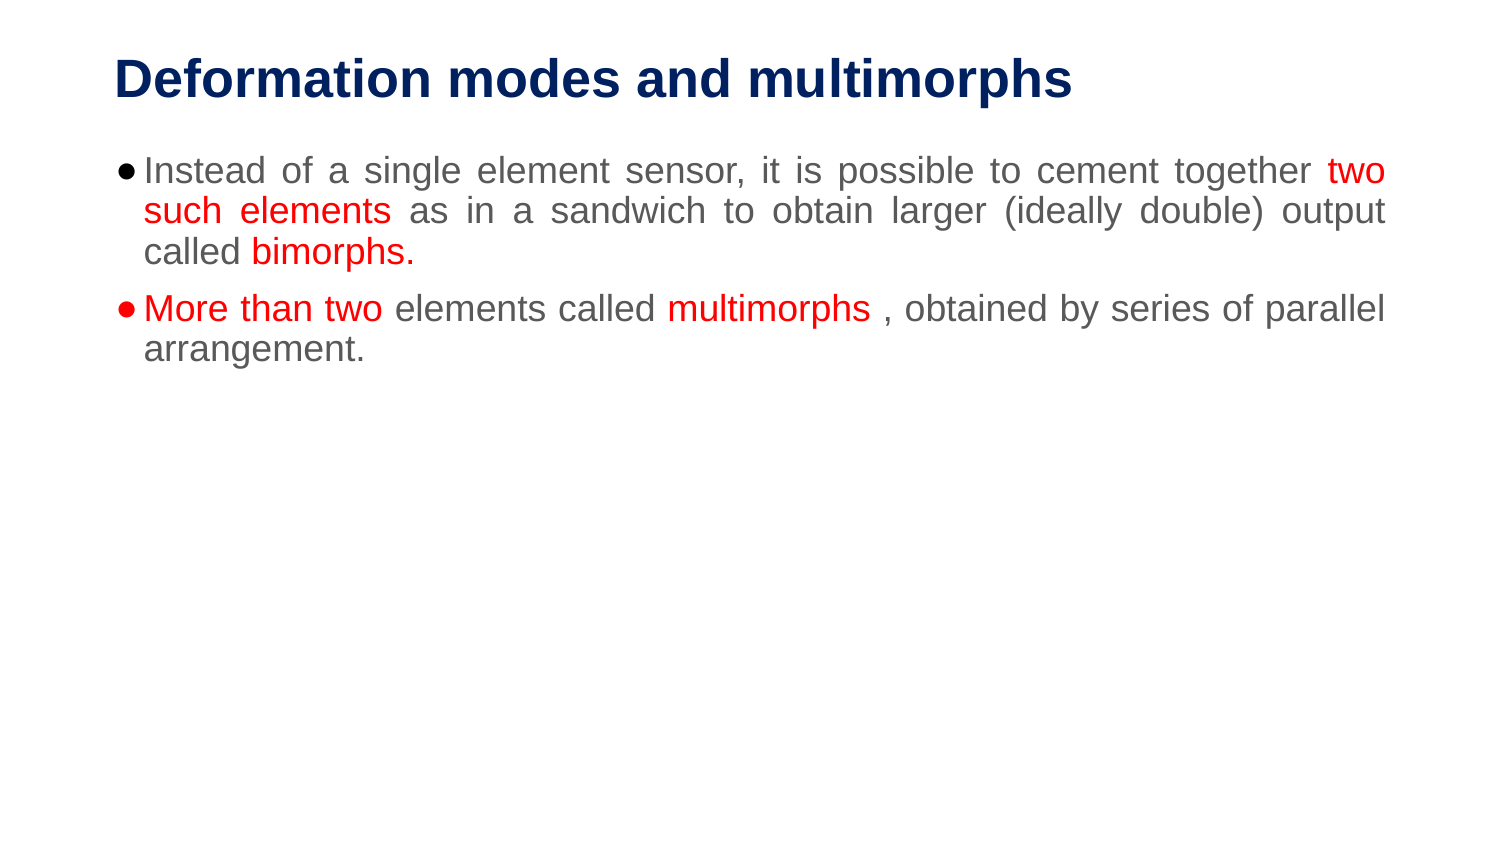

# Deformation modes and multimorphs
Instead of a single element sensor, it is possible to cement together two such elements as in a sandwich to obtain larger (ideally double) output called bimorphs.
More than two elements called multimorphs , obtained by series of parallel arrangement.